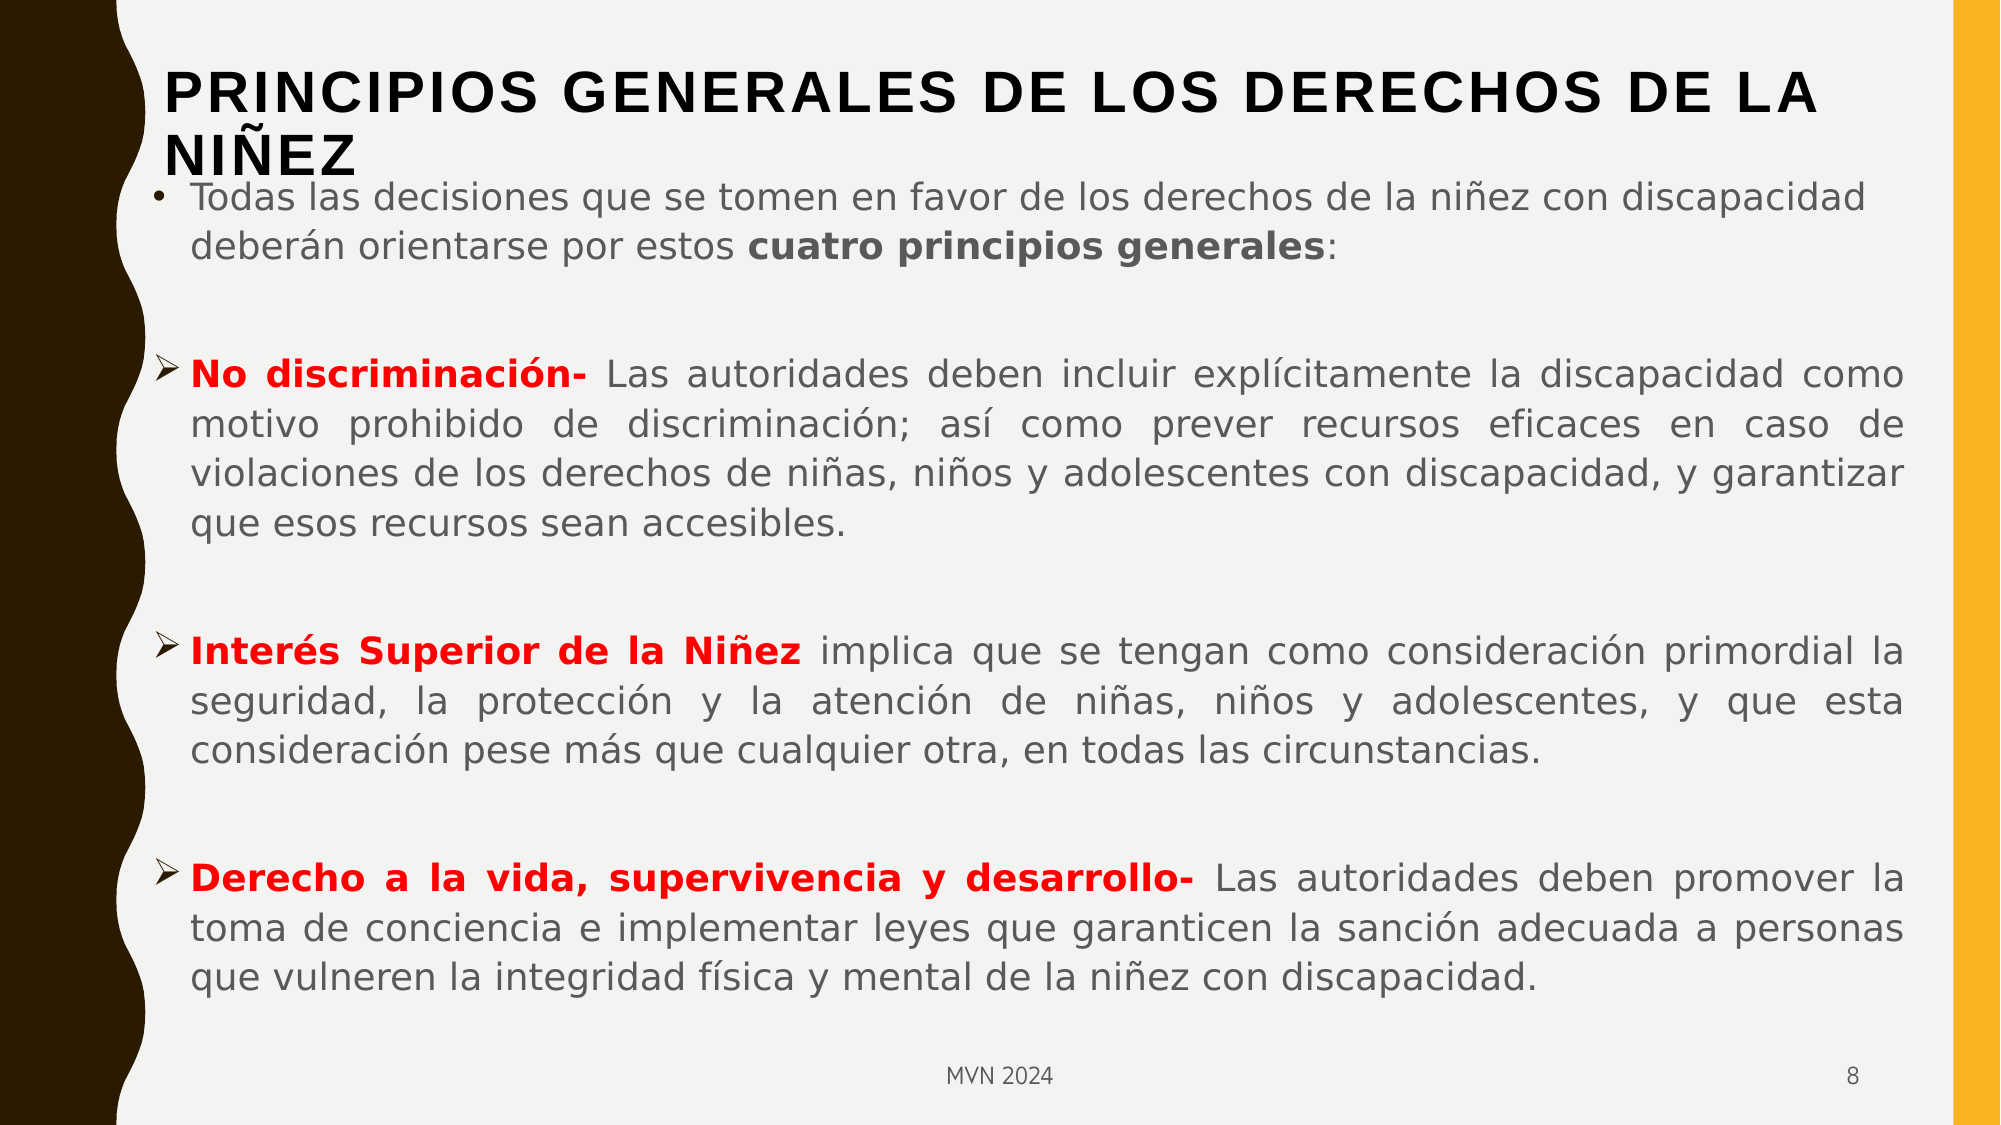

# Principios generales de los derechos de la niñez
Todas las decisiones que se tomen en favor de los derechos de la niñez con discapacidad deberán orientarse por estos cuatro principios generales:

No discriminación- Las autoridades deben incluir explícitamente la discapacidad como motivo prohibido de discriminación; así como prever recursos eficaces en caso de violaciones de los derechos de niñas, niños y adolescentes con discapacidad, y garantizar que esos recursos sean accesibles.

Interés Superior de la Niñez implica que se tengan como consideración primordial la seguridad, la protección y la atención de niñas, niños y adolescentes, y que esta consideración pese más que cualquier otra, en todas las circunstancias.

Derecho a la vida, supervivencia y desarrollo- Las autoridades deben promover la toma de conciencia e implementar leyes que garanticen la sanción adecuada a personas que vulneren la integridad física y mental de la niñez con discapacidad.
MVN 2024
8